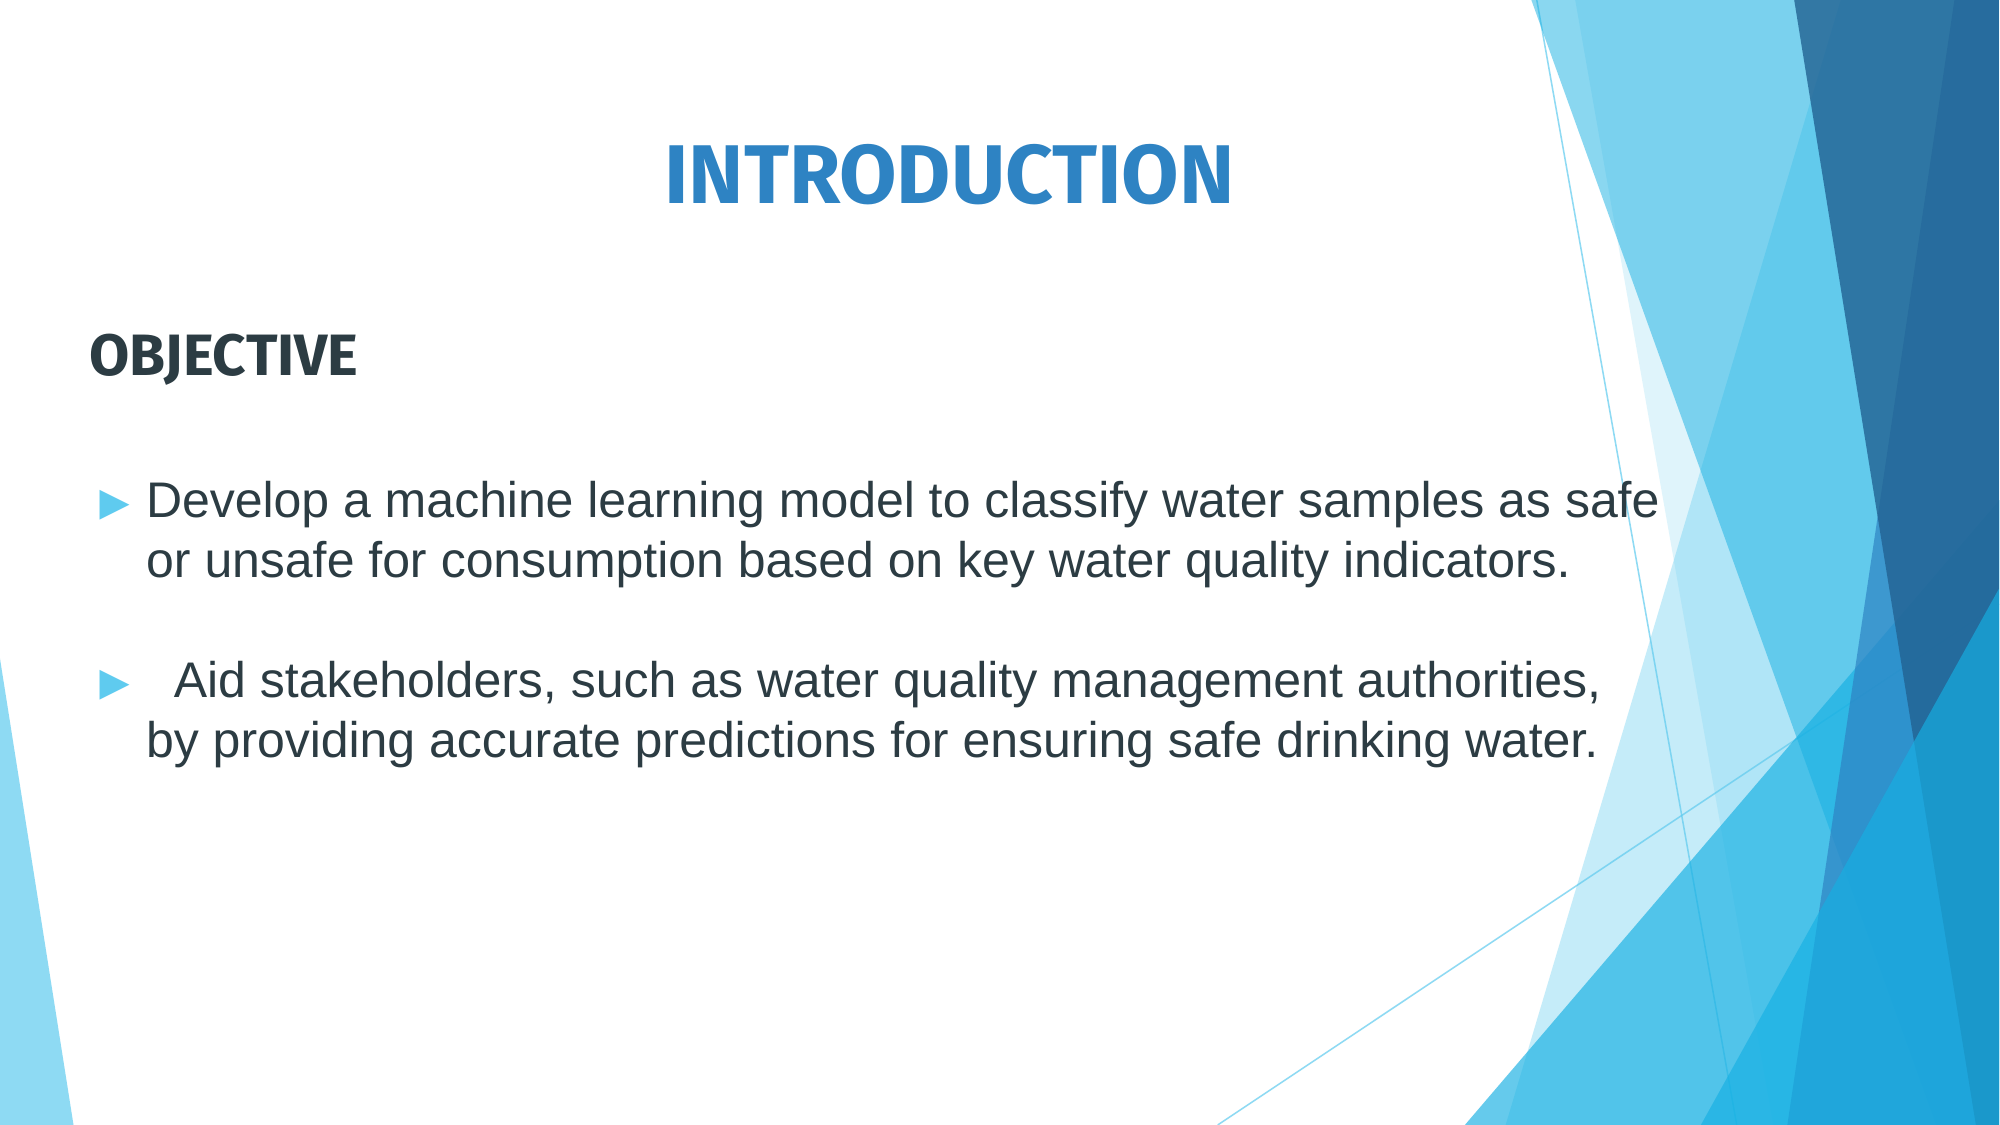

# INTRODUCTION

OBJECTIVE

Develop a machine learning model to classify water samples as safe or unsafe for consumption based on key water quality indicators.

  Aid stakeholders, such as water quality management authorities, by providing accurate predictions for ensuring safe drinking water.